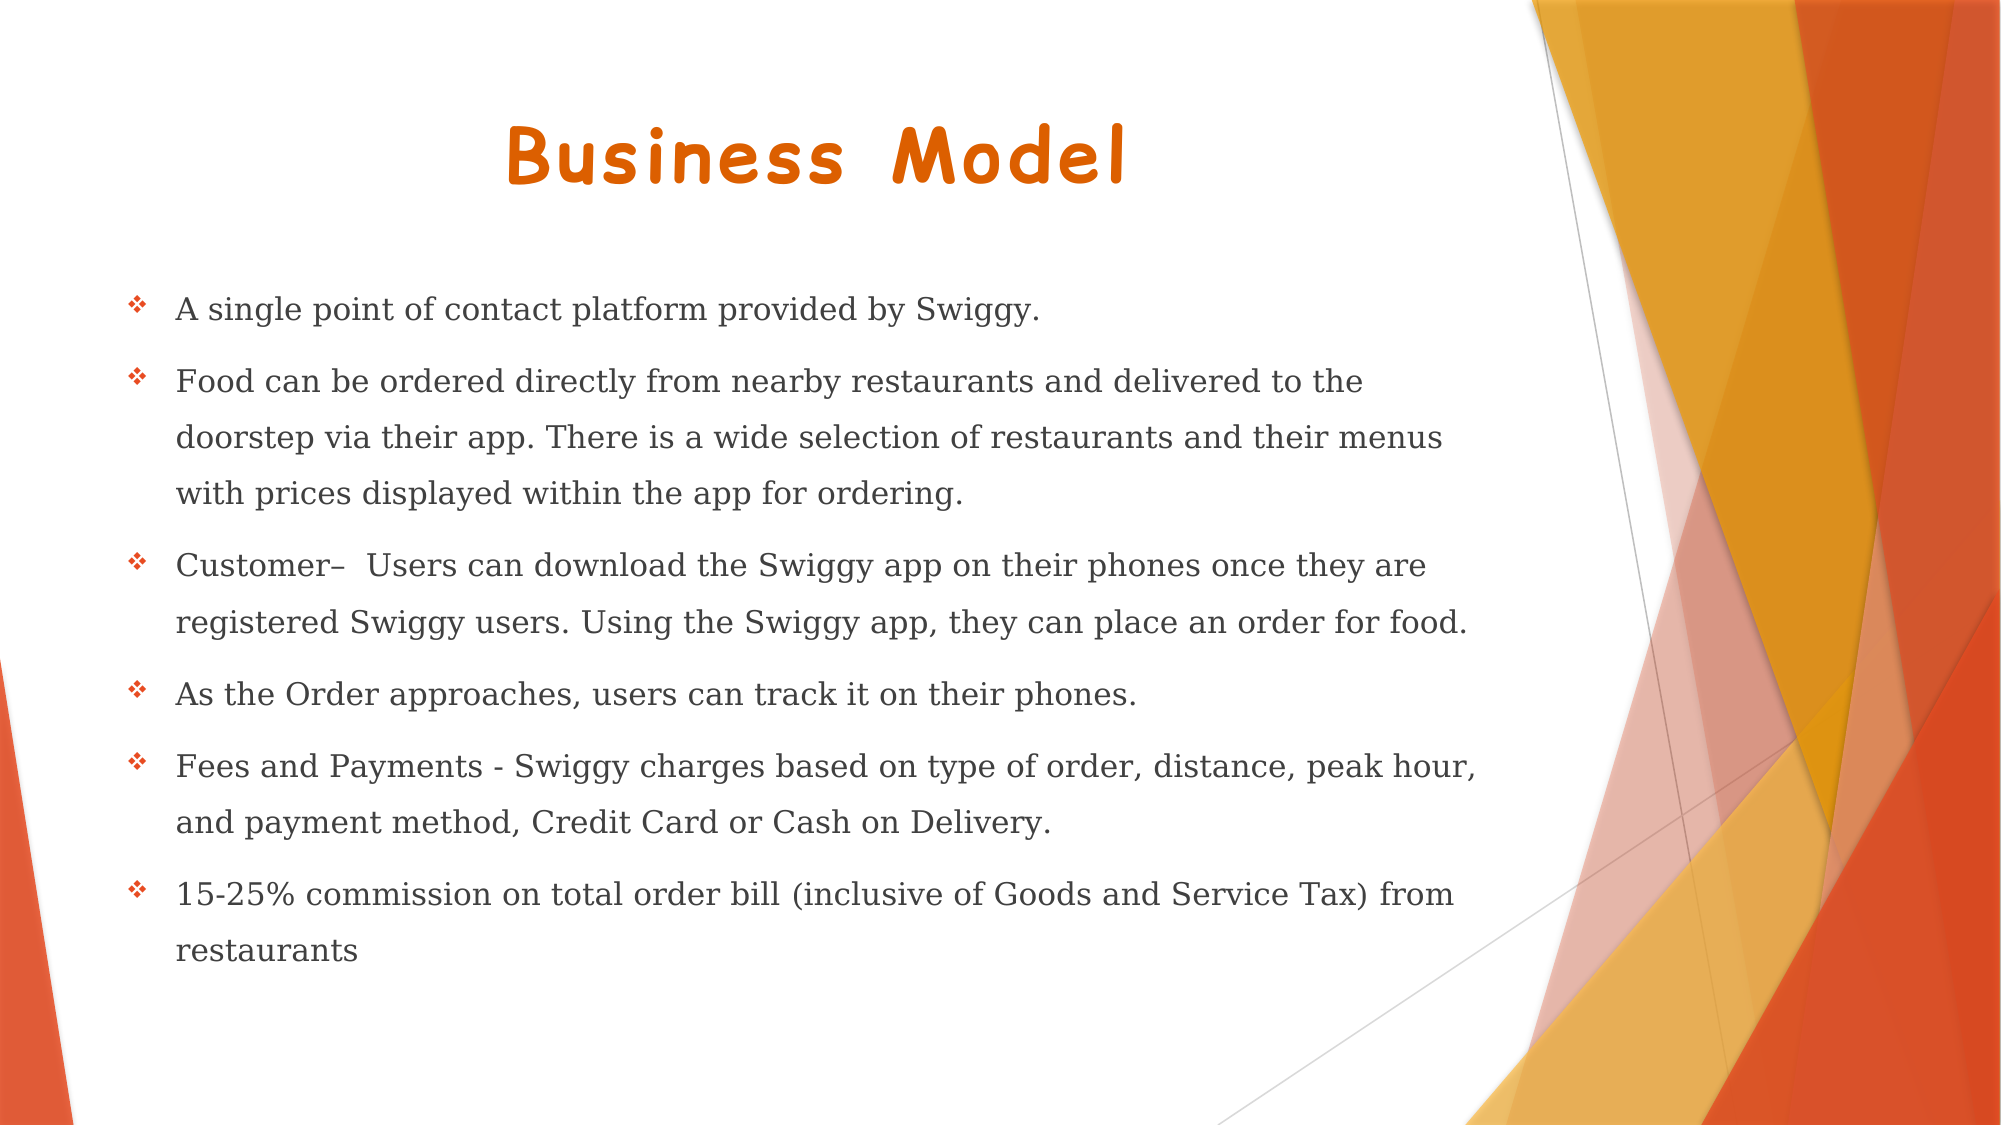

# Business Model
A single point of contact platform provided by Swiggy.
Food can be ordered directly from nearby restaurants and delivered to the doorstep via their app. There is a wide selection of restaurants and their menus with prices displayed within the app for ordering.
Customer–  Users can download the Swiggy app on their phones once they are registered Swiggy users. Using the Swiggy app, they can place an order for food.
As the Order approaches, users can track it on their phones.
Fees and Payments - Swiggy charges based on type of order, distance, peak hour, and payment method, Credit Card or Cash on Delivery.
15-25% commission on total order bill (inclusive of Goods and Service Tax) from restaurants